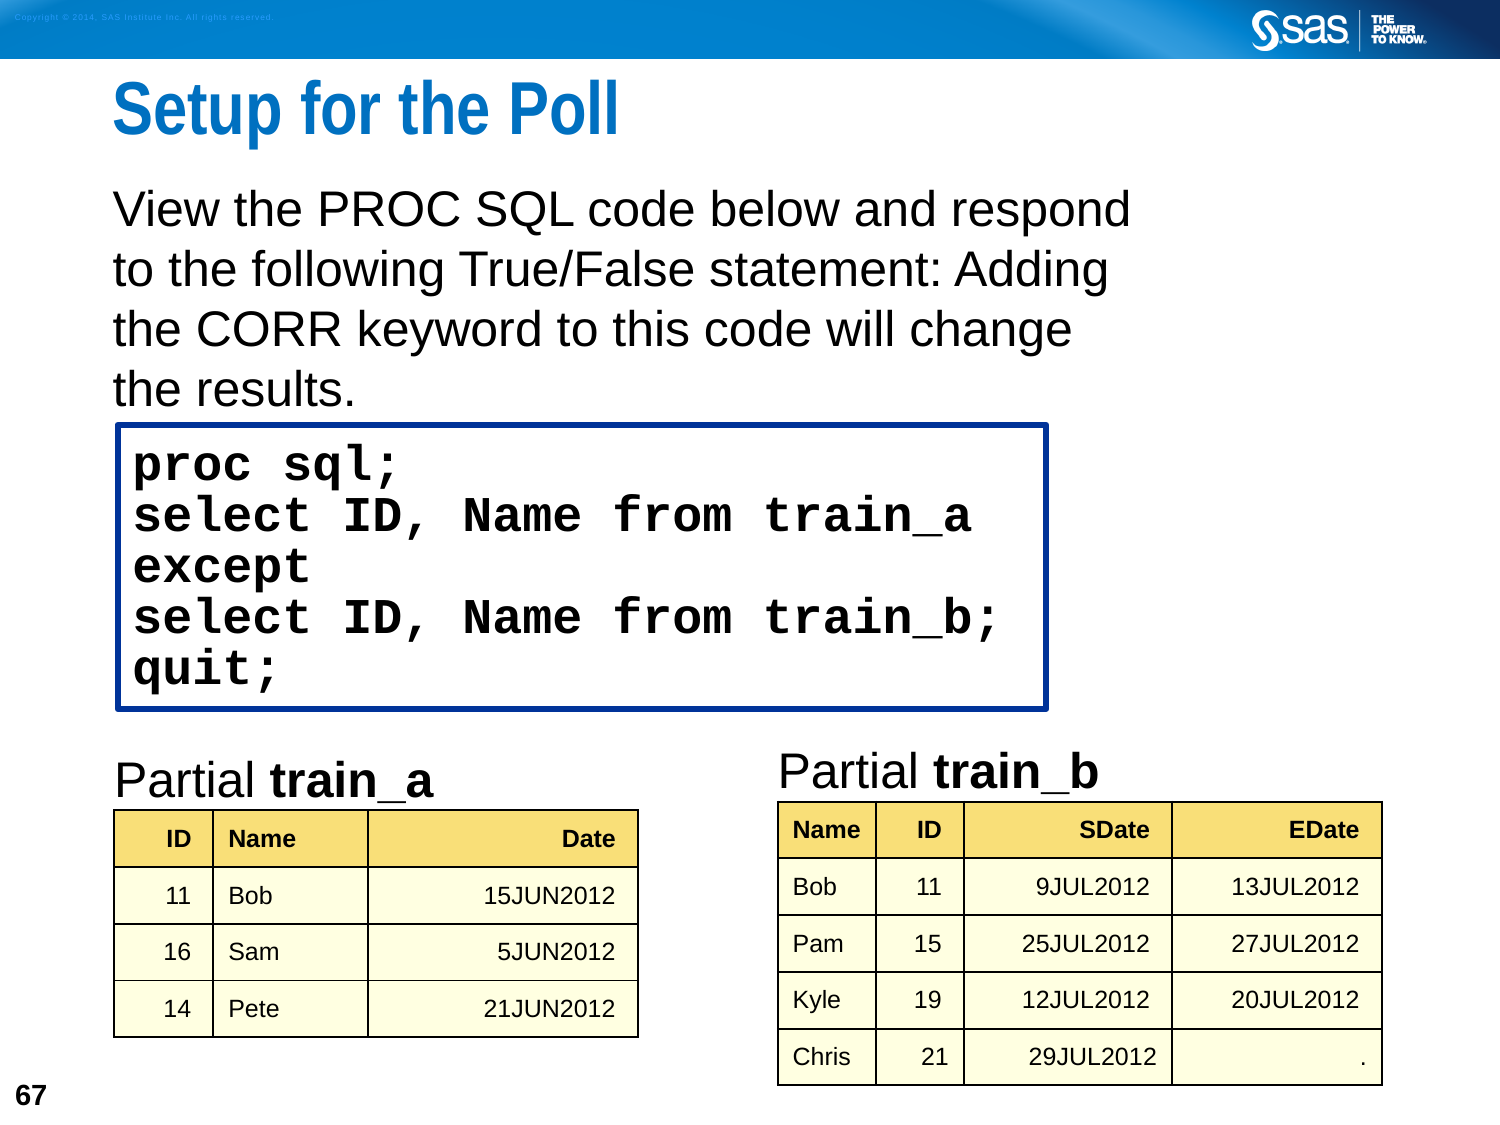

# Setup for the Poll
View the PROC SQL code below and respond
to the following True/False statement: Adding
the CORR keyword to this code will change
the results.

proc sql;
select ID, Name from train_a
except
select ID, Name from train_b;
quit;
| Partial train\_b |  |  |  |
| --- | --- | --- | --- |
| Name | ID | SDate | EDate |
| Bob | 11 | 9JUL2012 | 13JUL2012 |
| Pam | 15 | 25JUL2012 | 27JUL2012 |
| Kyle | 19 | 12JUL2012 | 20JUL2012 |
| Chris | 21 | 29JUL2012 | . |
| Partial train\_a |  |  |
| --- | --- | --- |
| ID | Name | Date |
| 11 | Bob | 15JUN2012 |
| 16 | Sam | 5JUN2012 |
| 14 | Pete | 21JUN2012 |